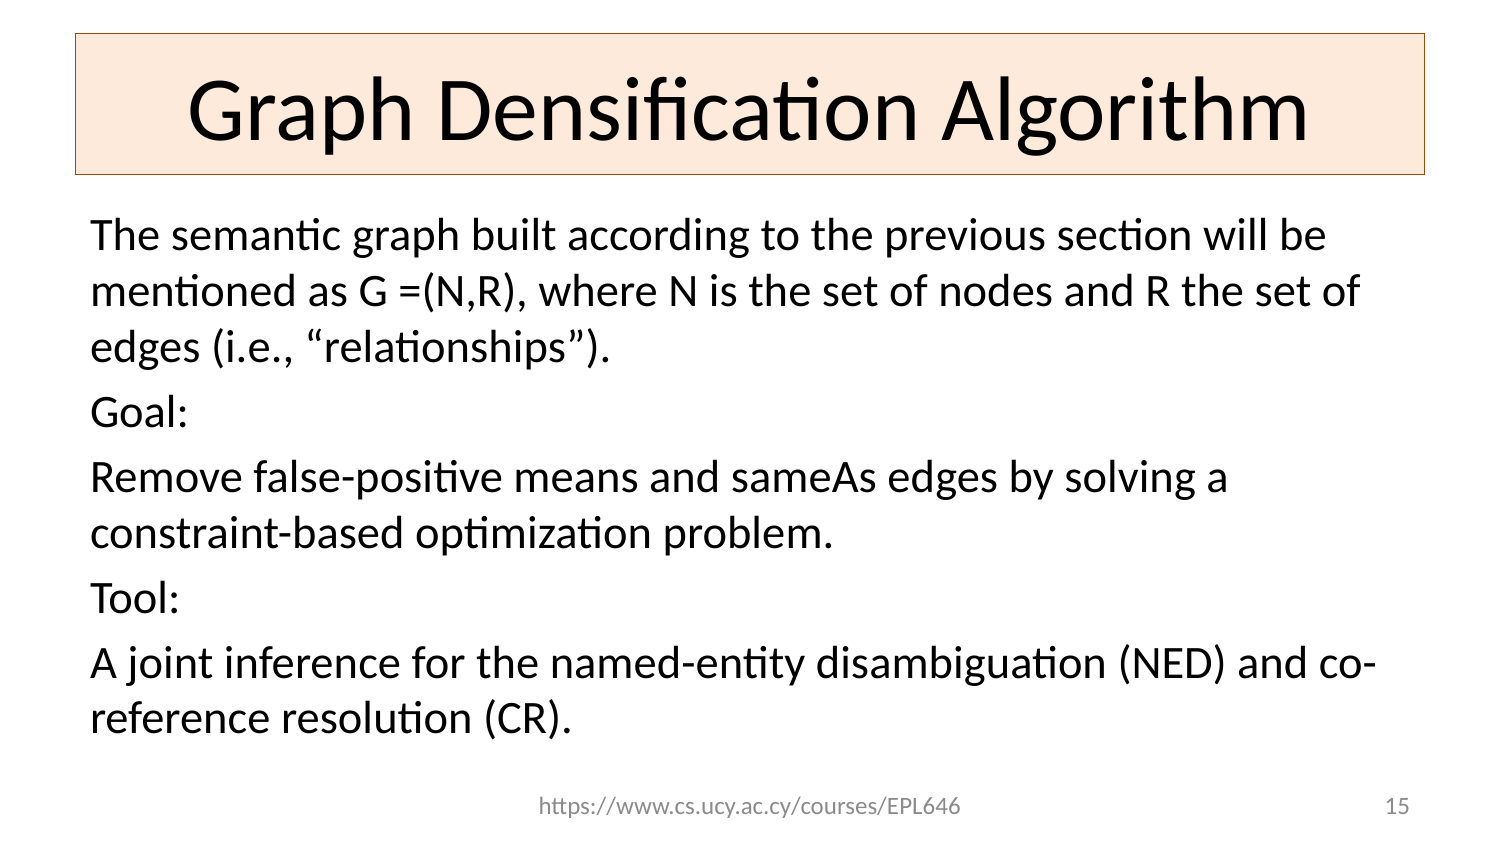

# Graph Densification Algorithm
The semantic graph built according to the previous section will be mentioned as G =(N,R), where N is the set of nodes and R the set of edges (i.e., “relationships”).
Goal:
Remove false-positive means and sameAs edges by solving a constraint-based optimization problem.
Tool:
A joint inference for the named-entity disambiguation (NED) and co-reference resolution (CR).
https://www.cs.ucy.ac.cy/courses/EPL646
15